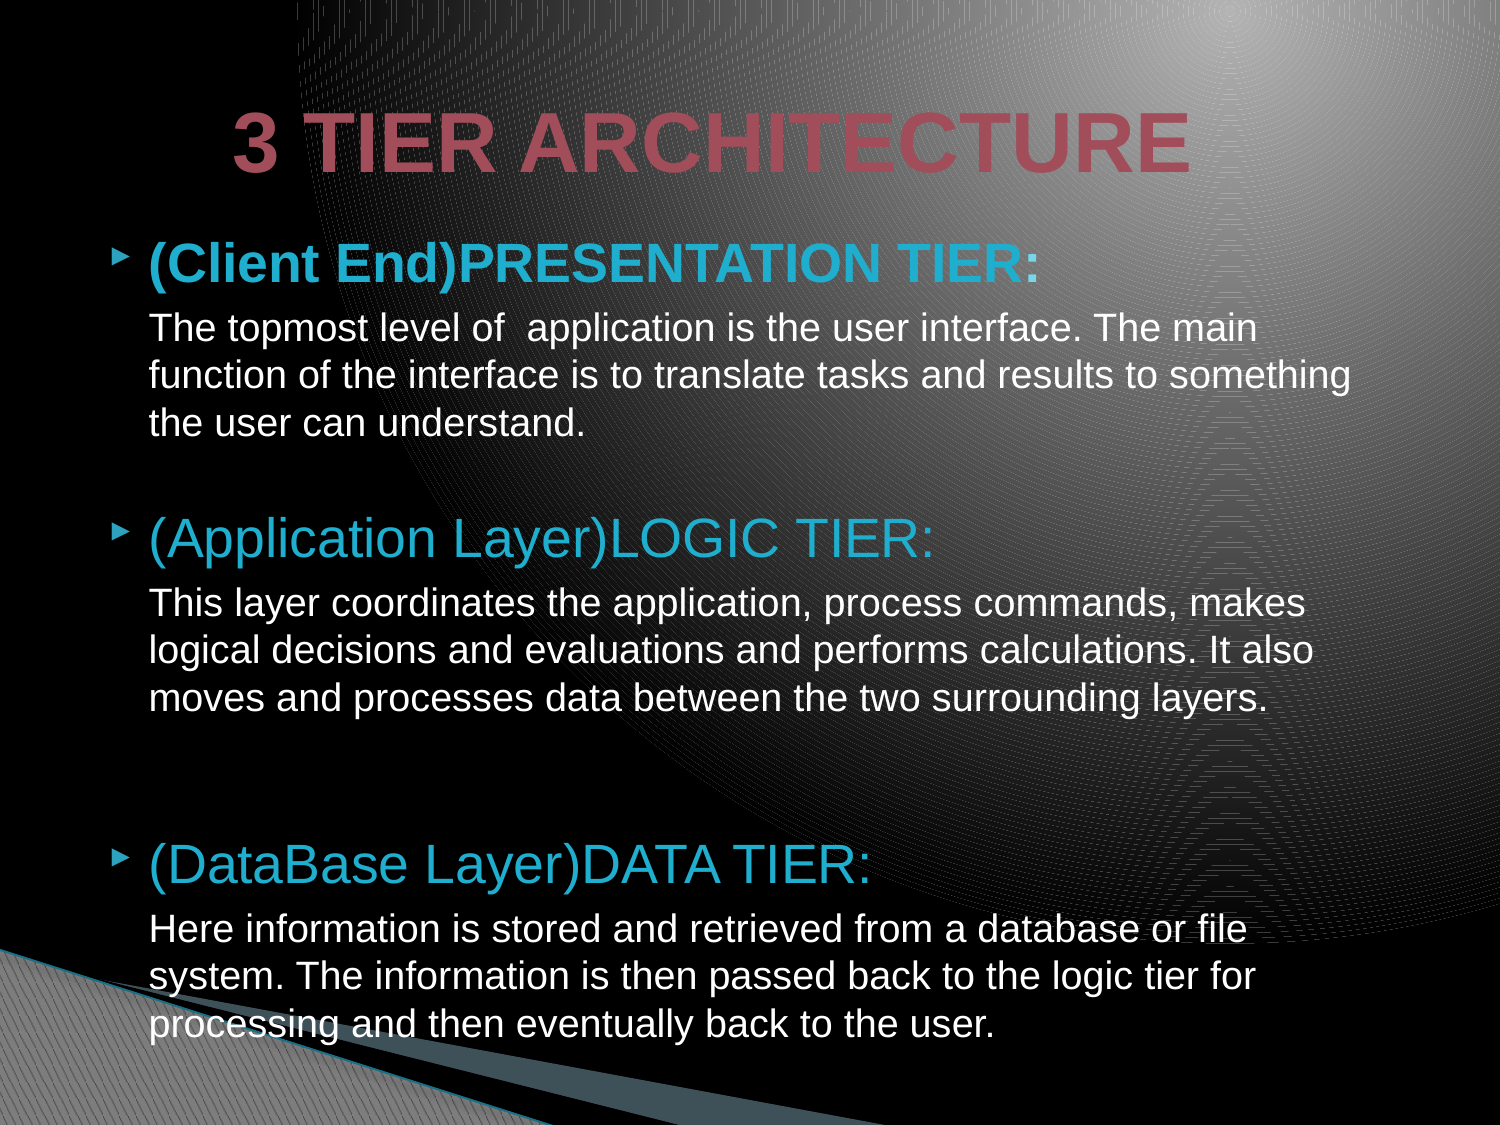

# 3 TIER ARCHITECTURE
(Client End)PRESENTATION TIER:
	The topmost level of  application is the user interface. The main function of the interface is to translate tasks and results to something the user can understand.

(Application Layer)LOGIC TIER:
	This layer coordinates the application, process commands, makes logical decisions and evaluations and performs calculations. It also moves and processes data between the two surrounding layers.

(DataBase Layer)DATA TIER:
	Here information is stored and retrieved from a database or file system. The information is then passed back to the logic tier for processing and then eventually back to the user.